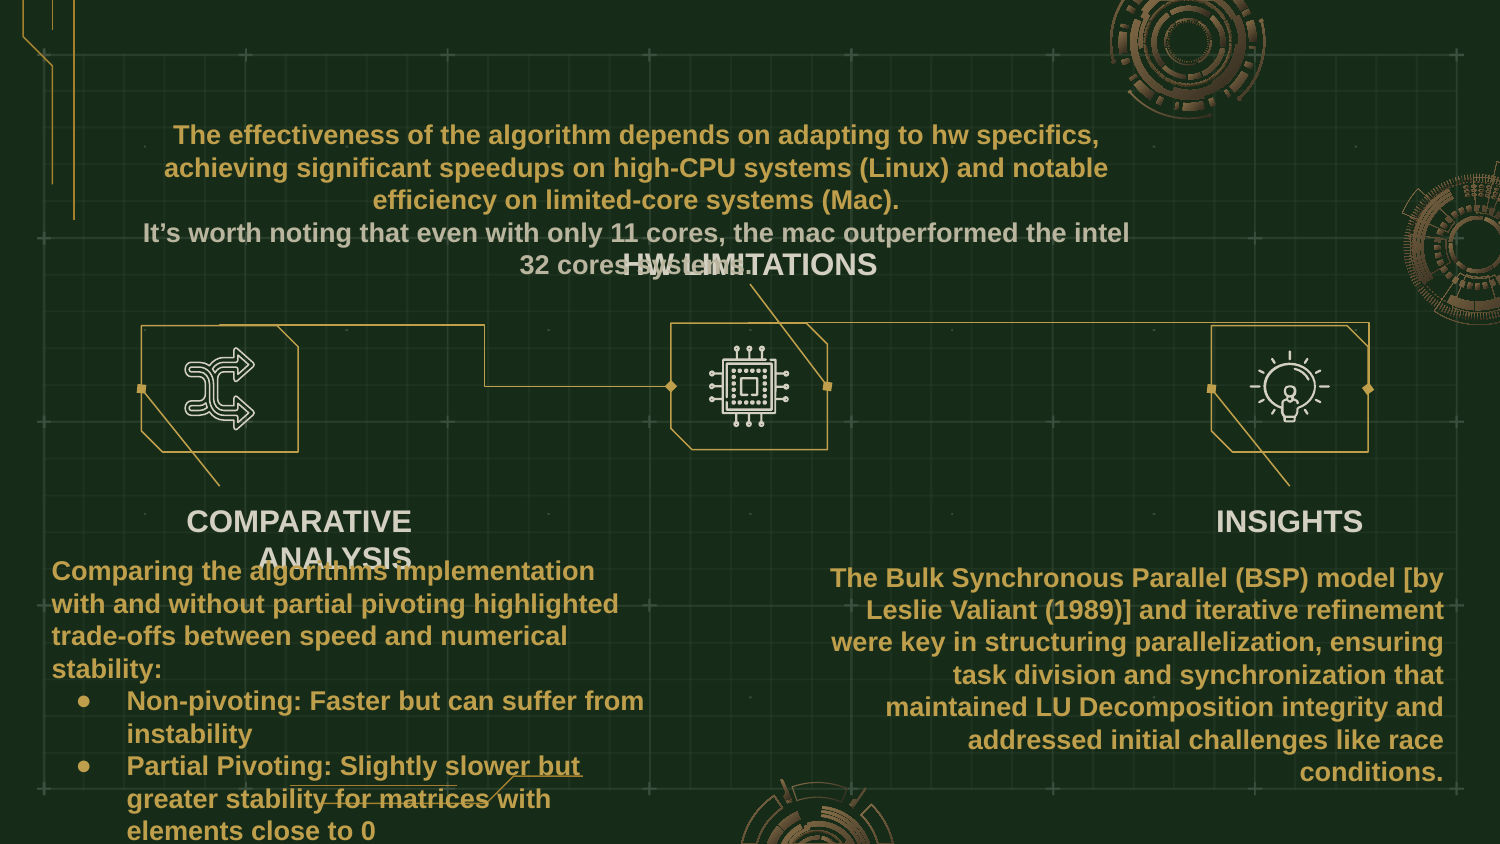

The effectiveness of the algorithm depends on adapting to hw specifics, achieving significant speedups on high-CPU systems (Linux) and notable efficiency on limited-core systems (Mac).
It’s worth noting that even with only 11 cores, the mac outperformed the intel 32 cores systems.
HW LIMITATIONS

INSIGHTS
COMPARATIVE ANALYSIS
Comparing the algorithms implementation with and without partial pivoting highlighted trade-offs between speed and numerical stability:
Non-pivoting: Faster but can suffer from instability
Partial Pivoting: Slightly slower but greater stability for matrices with elements close to 0
The Bulk Synchronous Parallel (BSP) model [by Leslie Valiant (1989)] and iterative refinement were key in structuring parallelization, ensuring task division and synchronization that maintained LU Decomposition integrity and addressed initial challenges like race conditions.